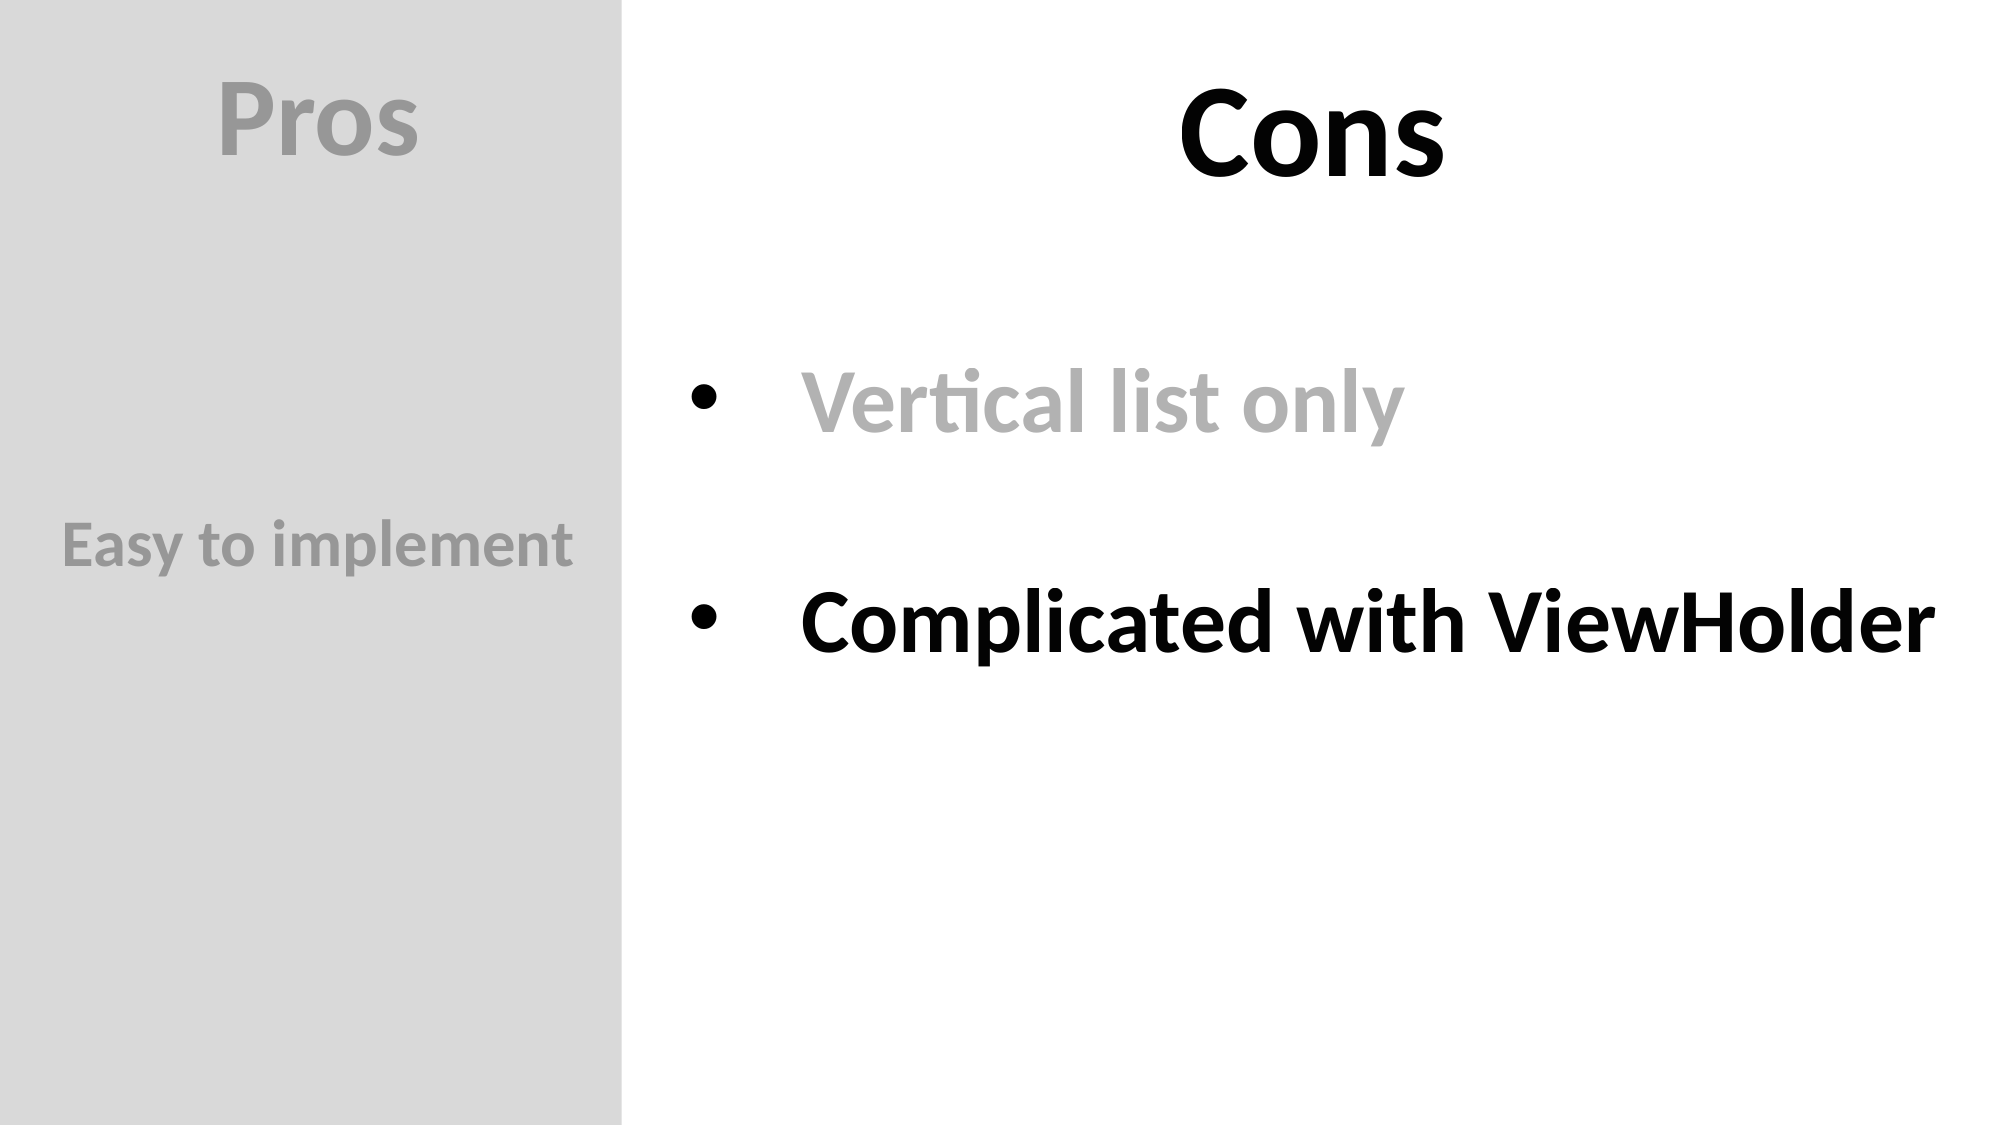

Pros
Cons
Vertical list only
Complicated with ViewHolder
Easy to implement